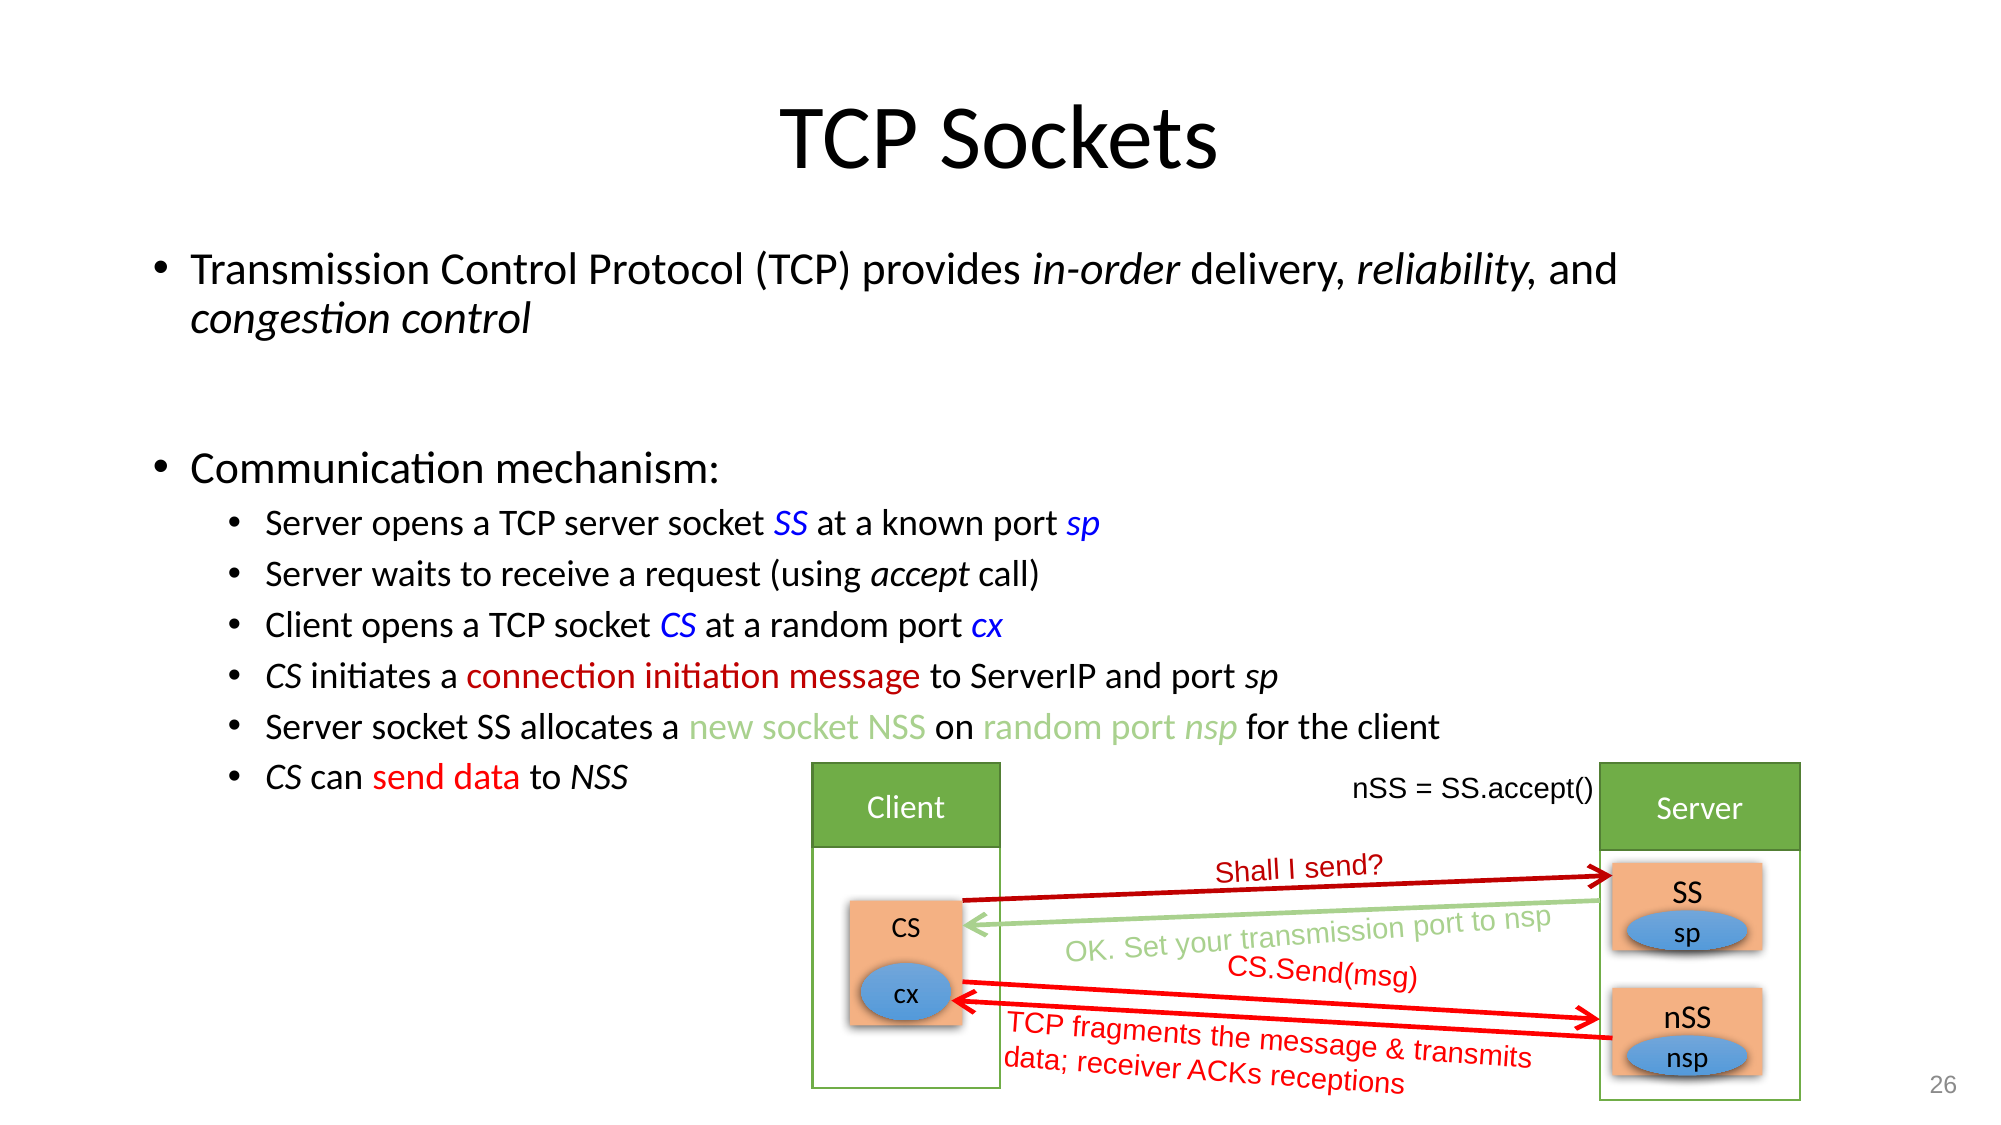

# TCP Sockets
Transmission Control Protocol (TCP) provides in-order delivery, reliability, and congestion control

Communication mechanism:
Server opens a TCP server socket SS at a known port sp
Server waits to receive a request (using accept call)
Client opens a TCP socket CS at a random port cx
CS initiates a connection initiation message to ServerIP and port sp
Server socket SS allocates a new socket NSS on random port nsp for the client
CS can send data to NSS

nSS = SS.accept()

Client

Server
Shall I send?
SS
sp
CS
cx
OK. Set your transmission port to nsp
CS.Send(msg)
nSS
nsp
TCP fragments the message & transmits data; receiver ACKs receptions
26